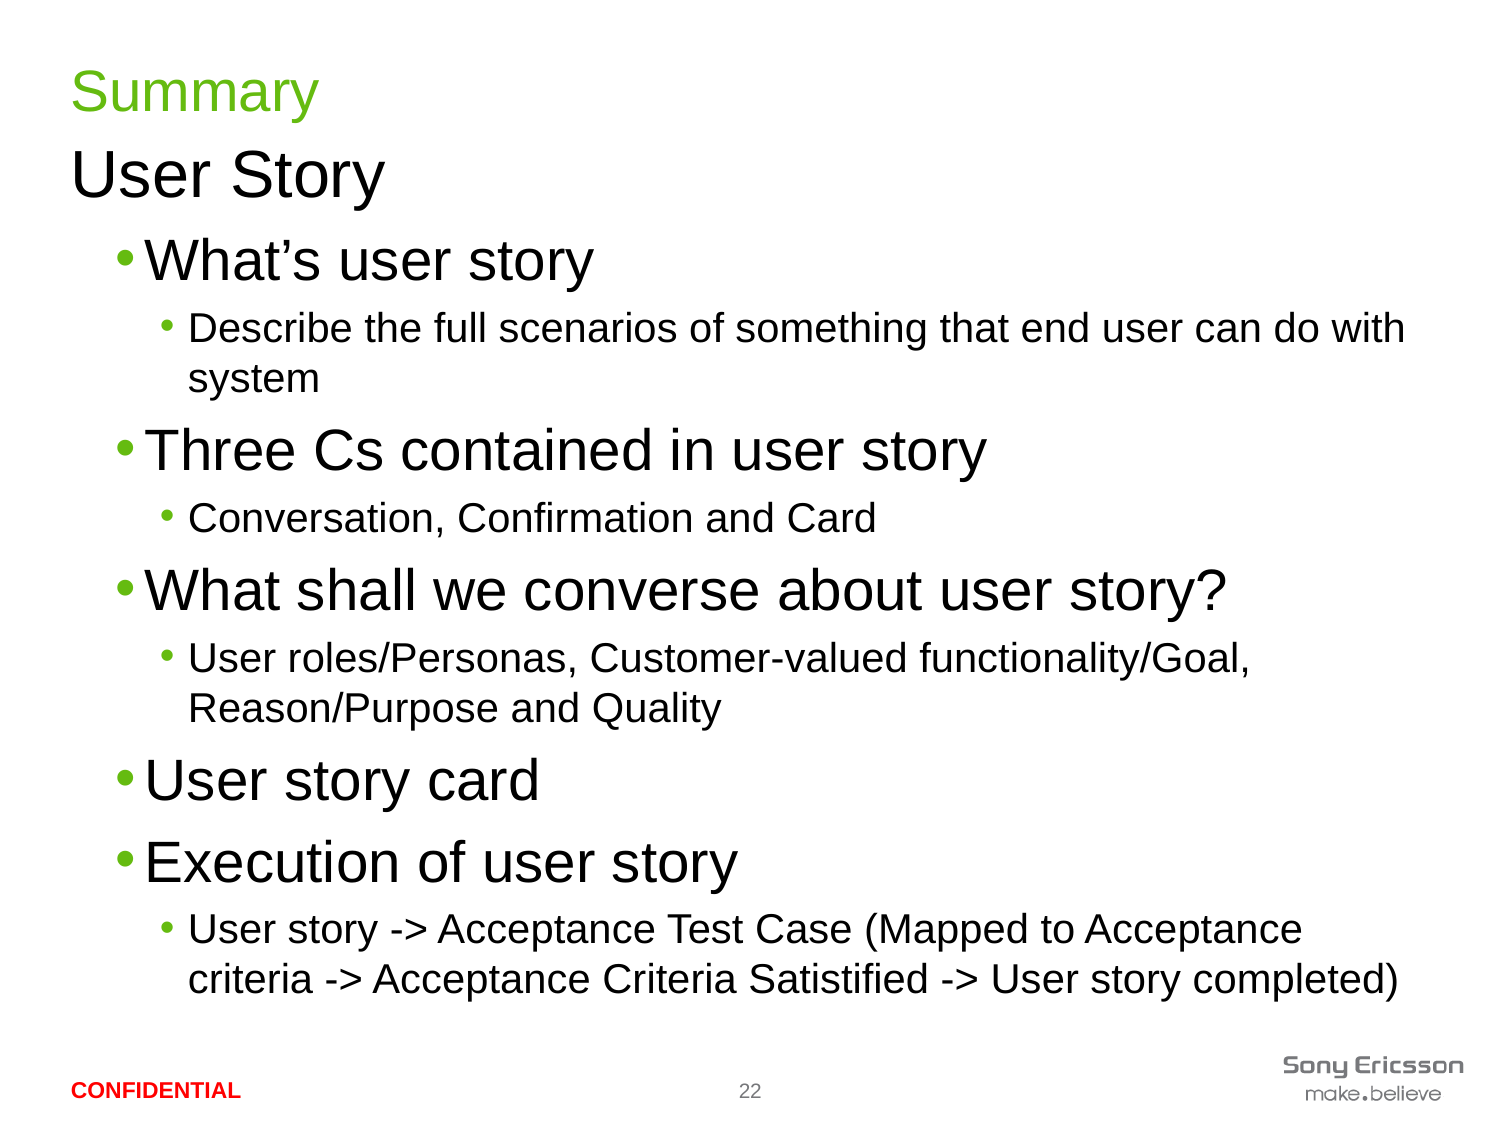

# Summary
User Story
What’s user story
Describe the full scenarios of something that end user can do with system
Three Cs contained in user story
Conversation, Confirmation and Card
What shall we converse about user story?
User roles/Personas, Customer-valued functionality/Goal, Reason/Purpose and Quality
User story card
Execution of user story
User story -> Acceptance Test Case (Mapped to Acceptance criteria -> Acceptance Criteria Satistified -> User story completed)